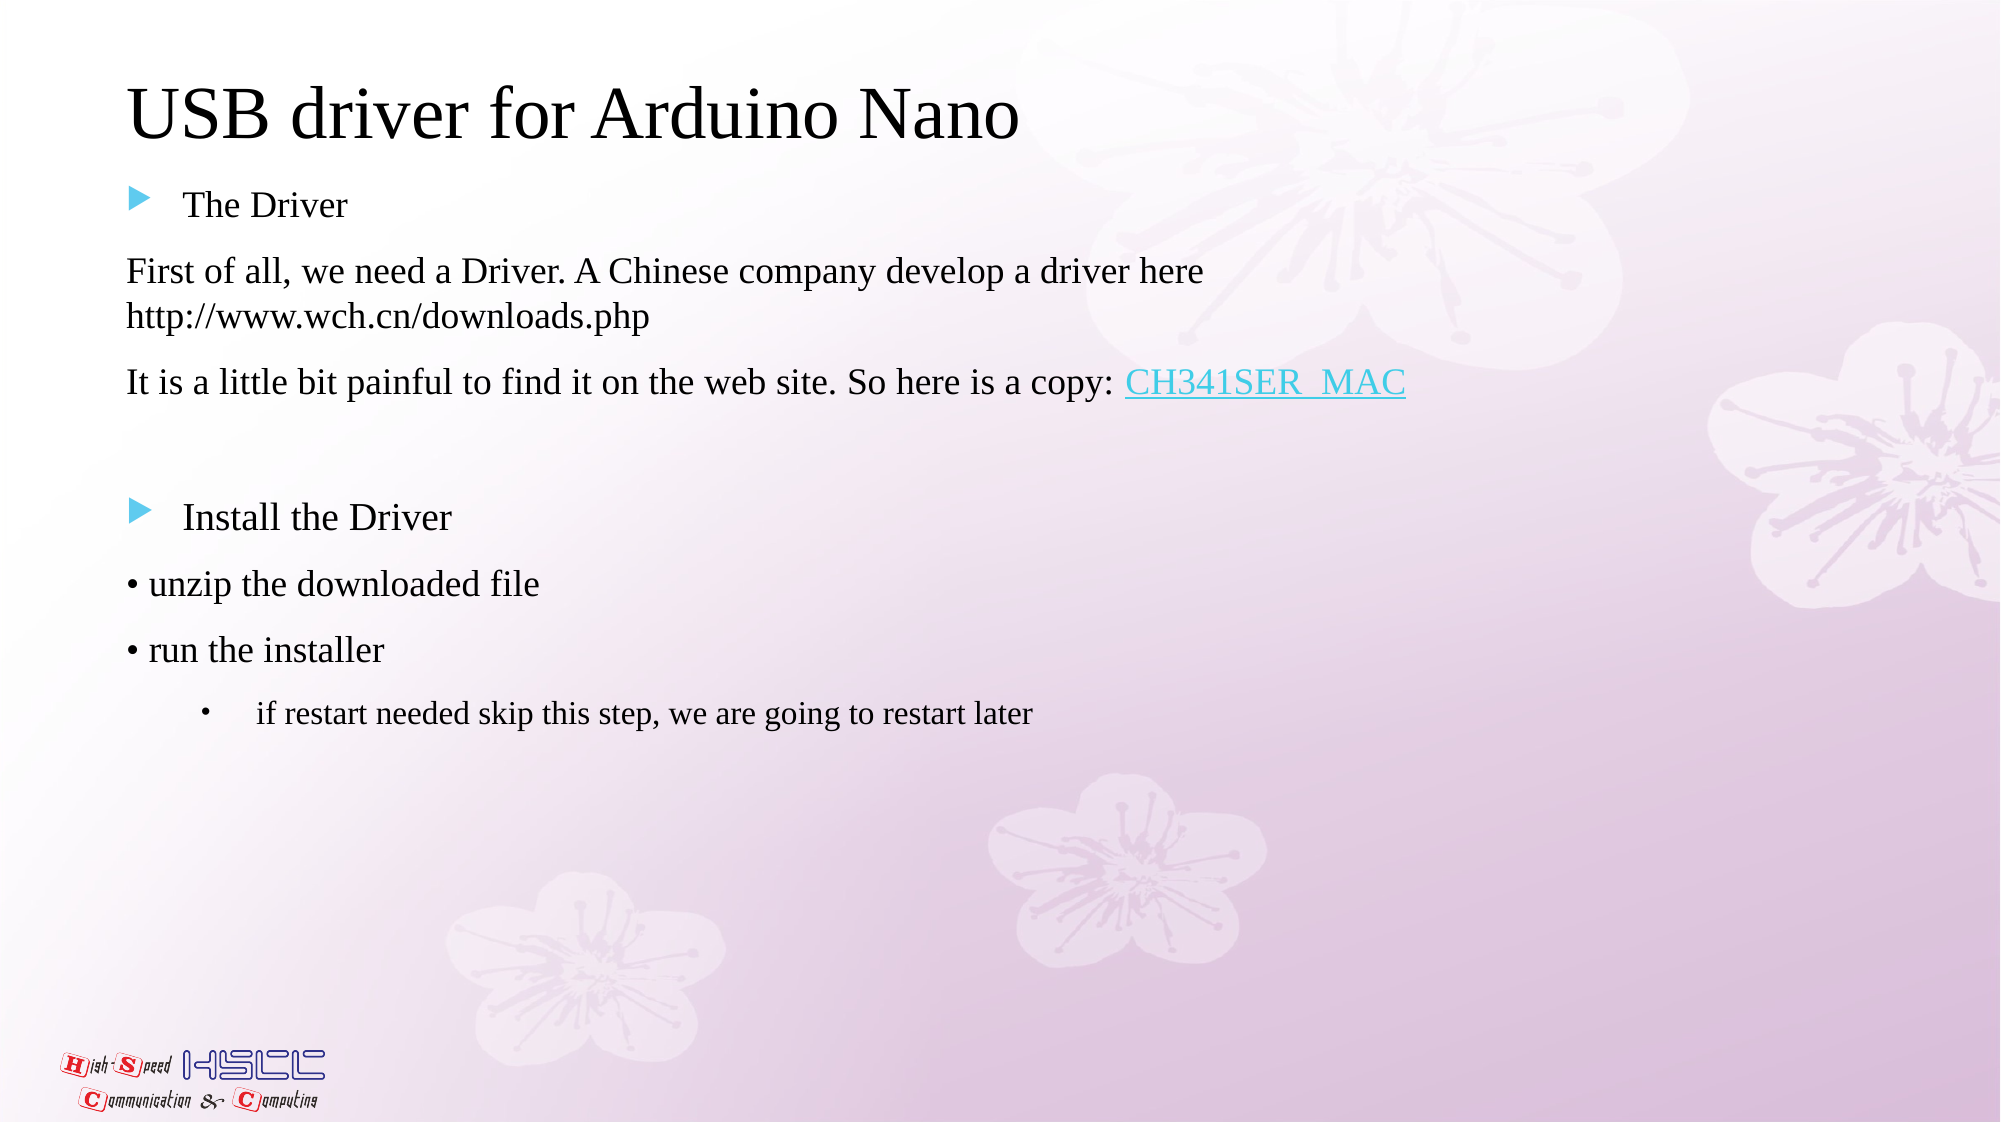

# USB driver for Arduino Nano
The Driver
First of all, we need a Driver. A Chinese company develop a driver here http://www.wch.cn/downloads.php
It is a little bit painful to find it on the web site. So here is a copy: CH341SER_MAC

Install the Driver
• unzip the downloaded file
• run the installer
 if restart needed skip this step, we are going to restart later